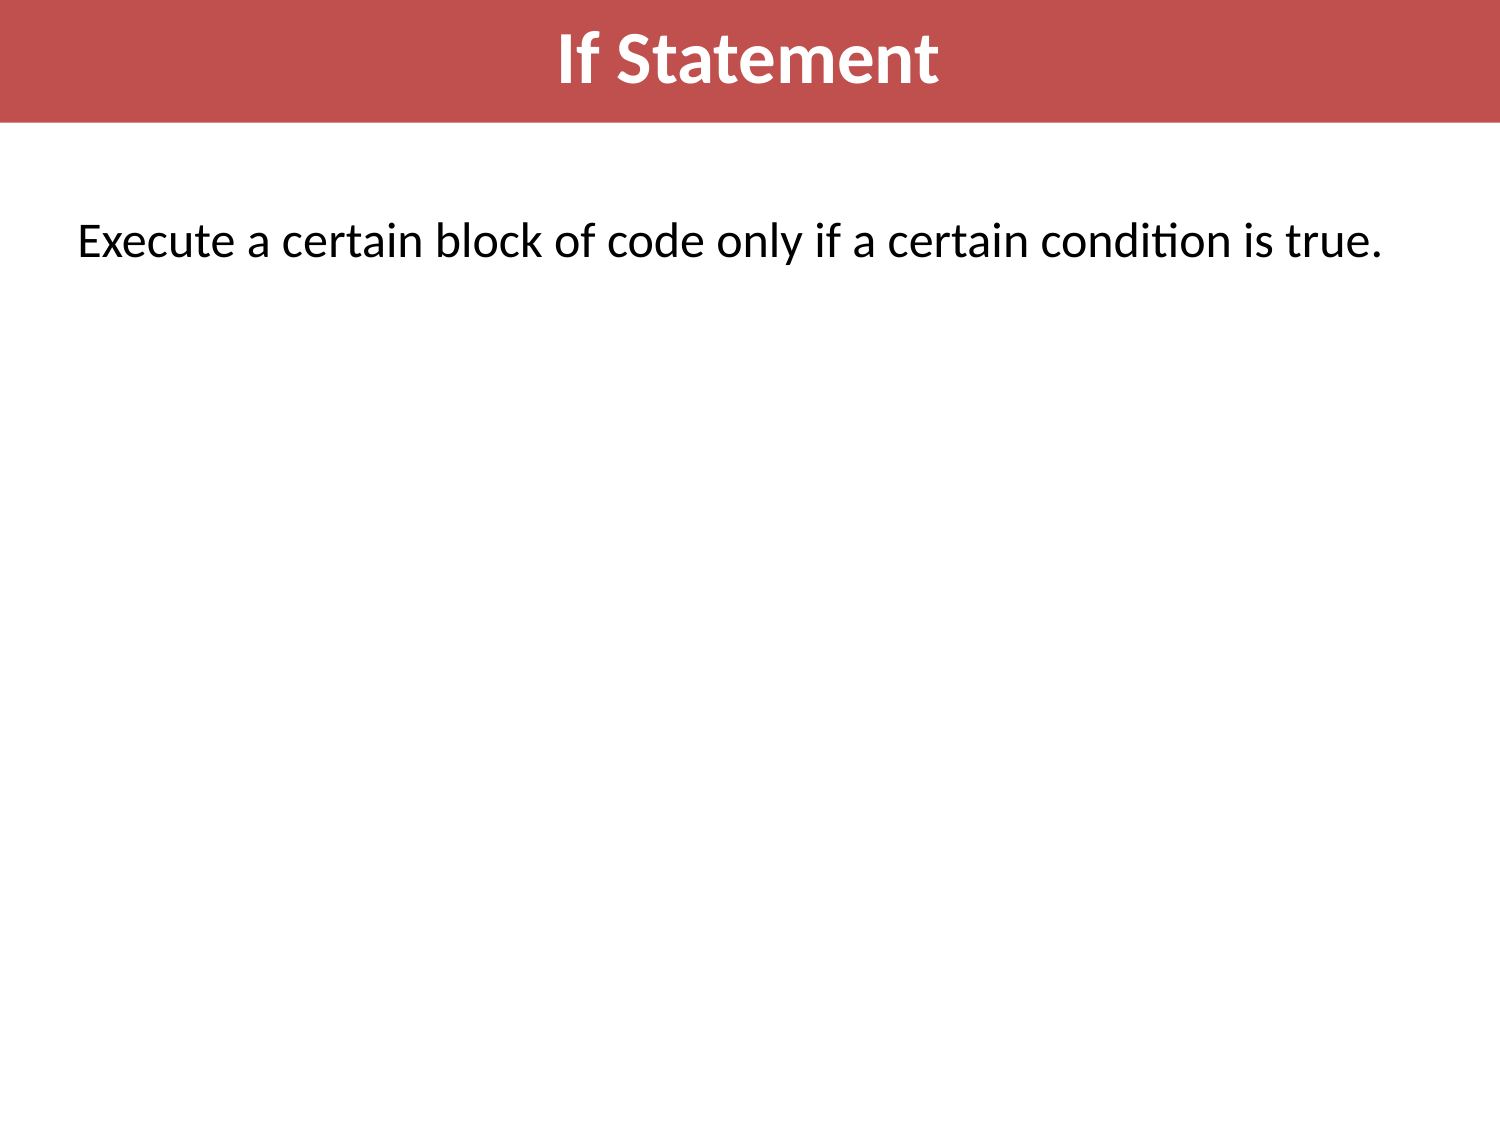

If Statement

Execute a certain block of code only if a certain condition is true.